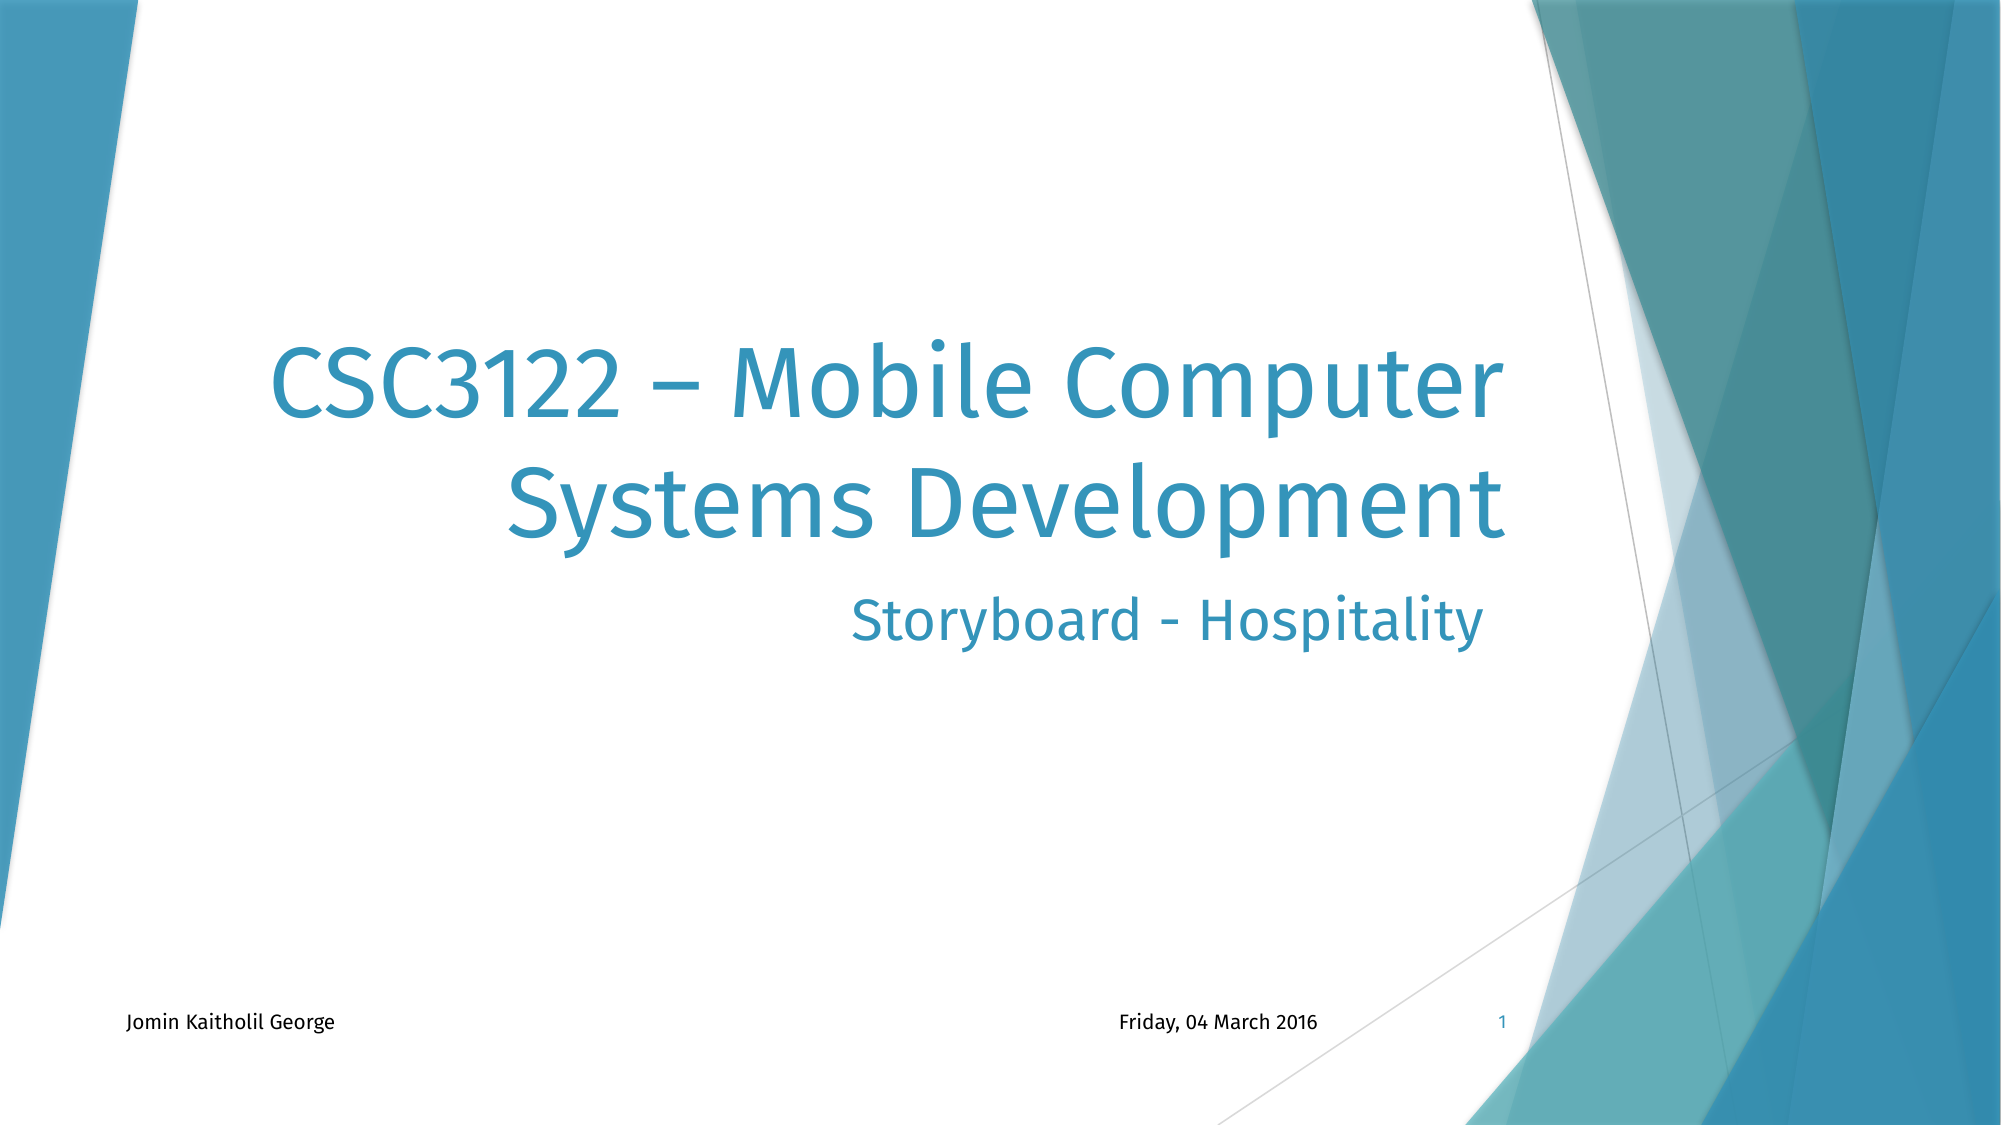

# CSC3122 – Mobile Computer Systems Development Storyboard - Hospitality
Jomin Kaitholil George
Friday, 04 March 2016
1